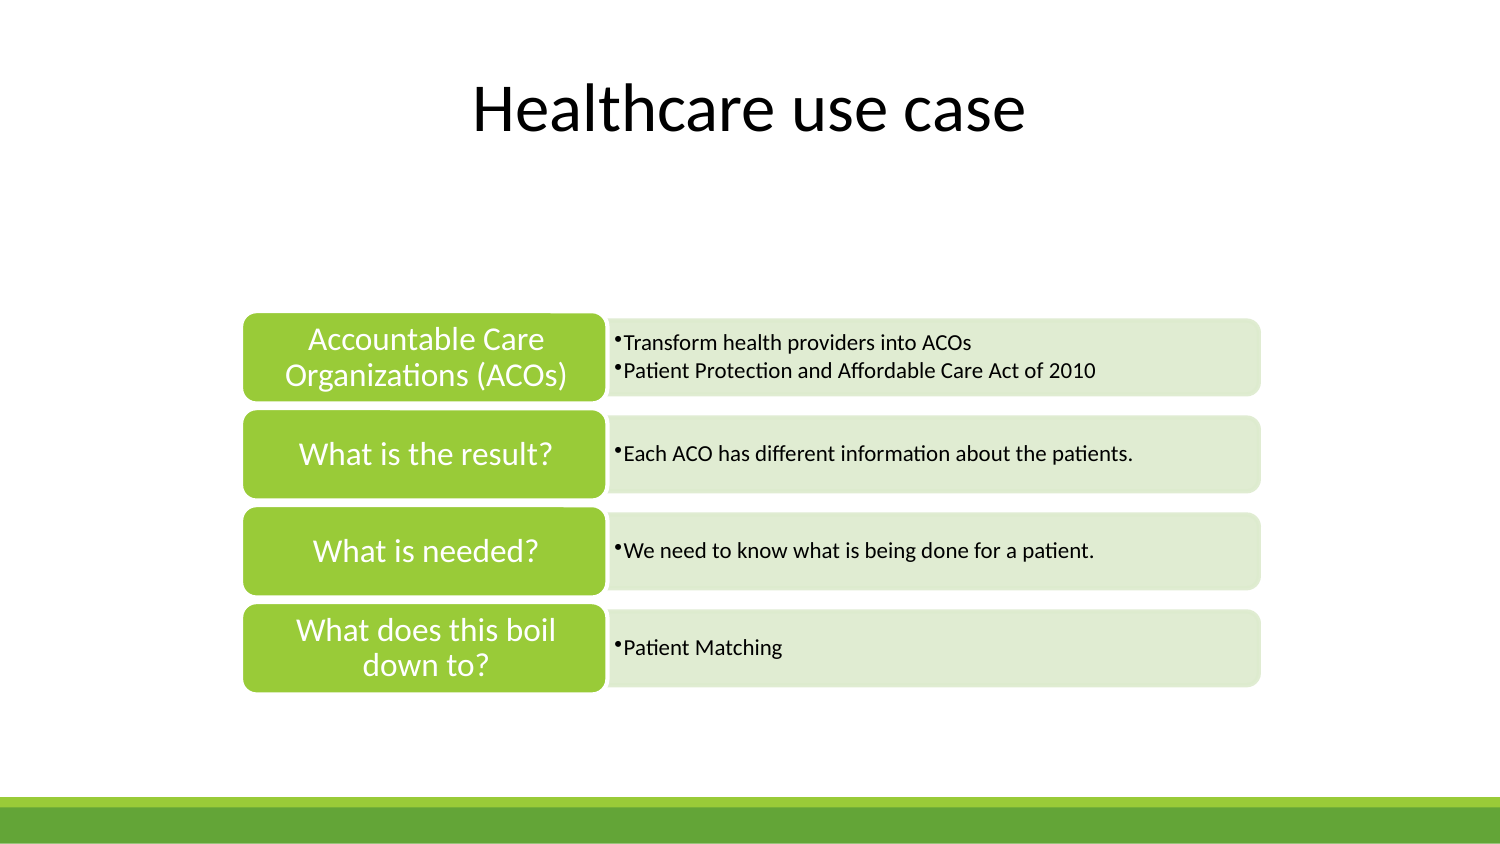

# Healthcare use case
Transform health providers into ACOs
Patient Protection and Affordable Care Act of 2010
Accountable Care Organizations (ACOs)
Each ACO has different information about the patients.
What is the result?
We need to know what is being done for a patient.
What is needed?
Patient Matching
What does this boil down to?